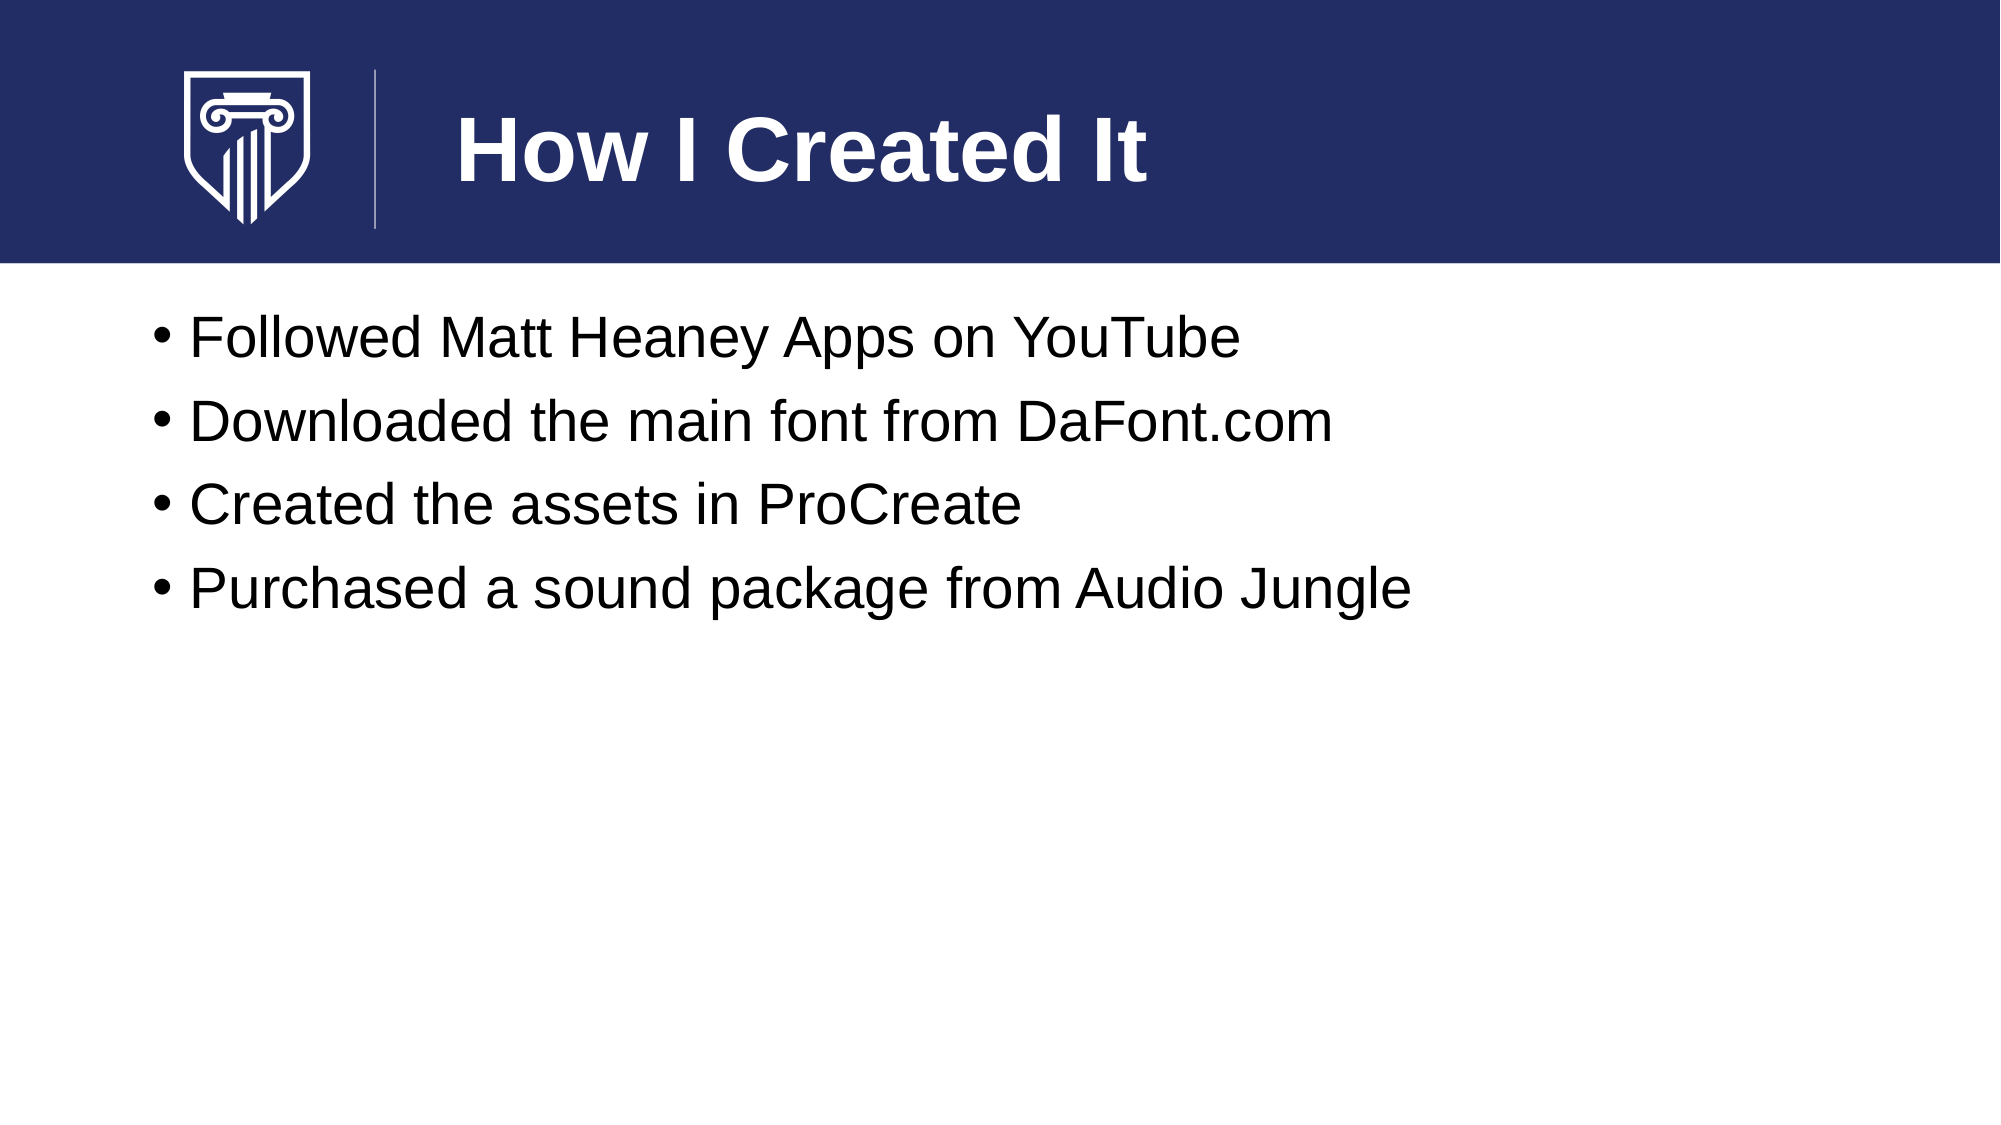

# How I Created It
Followed Matt Heaney Apps on YouTube
Downloaded the main font from DaFont.com
Created the assets in ProCreate
Purchased a sound package from Audio Jungle